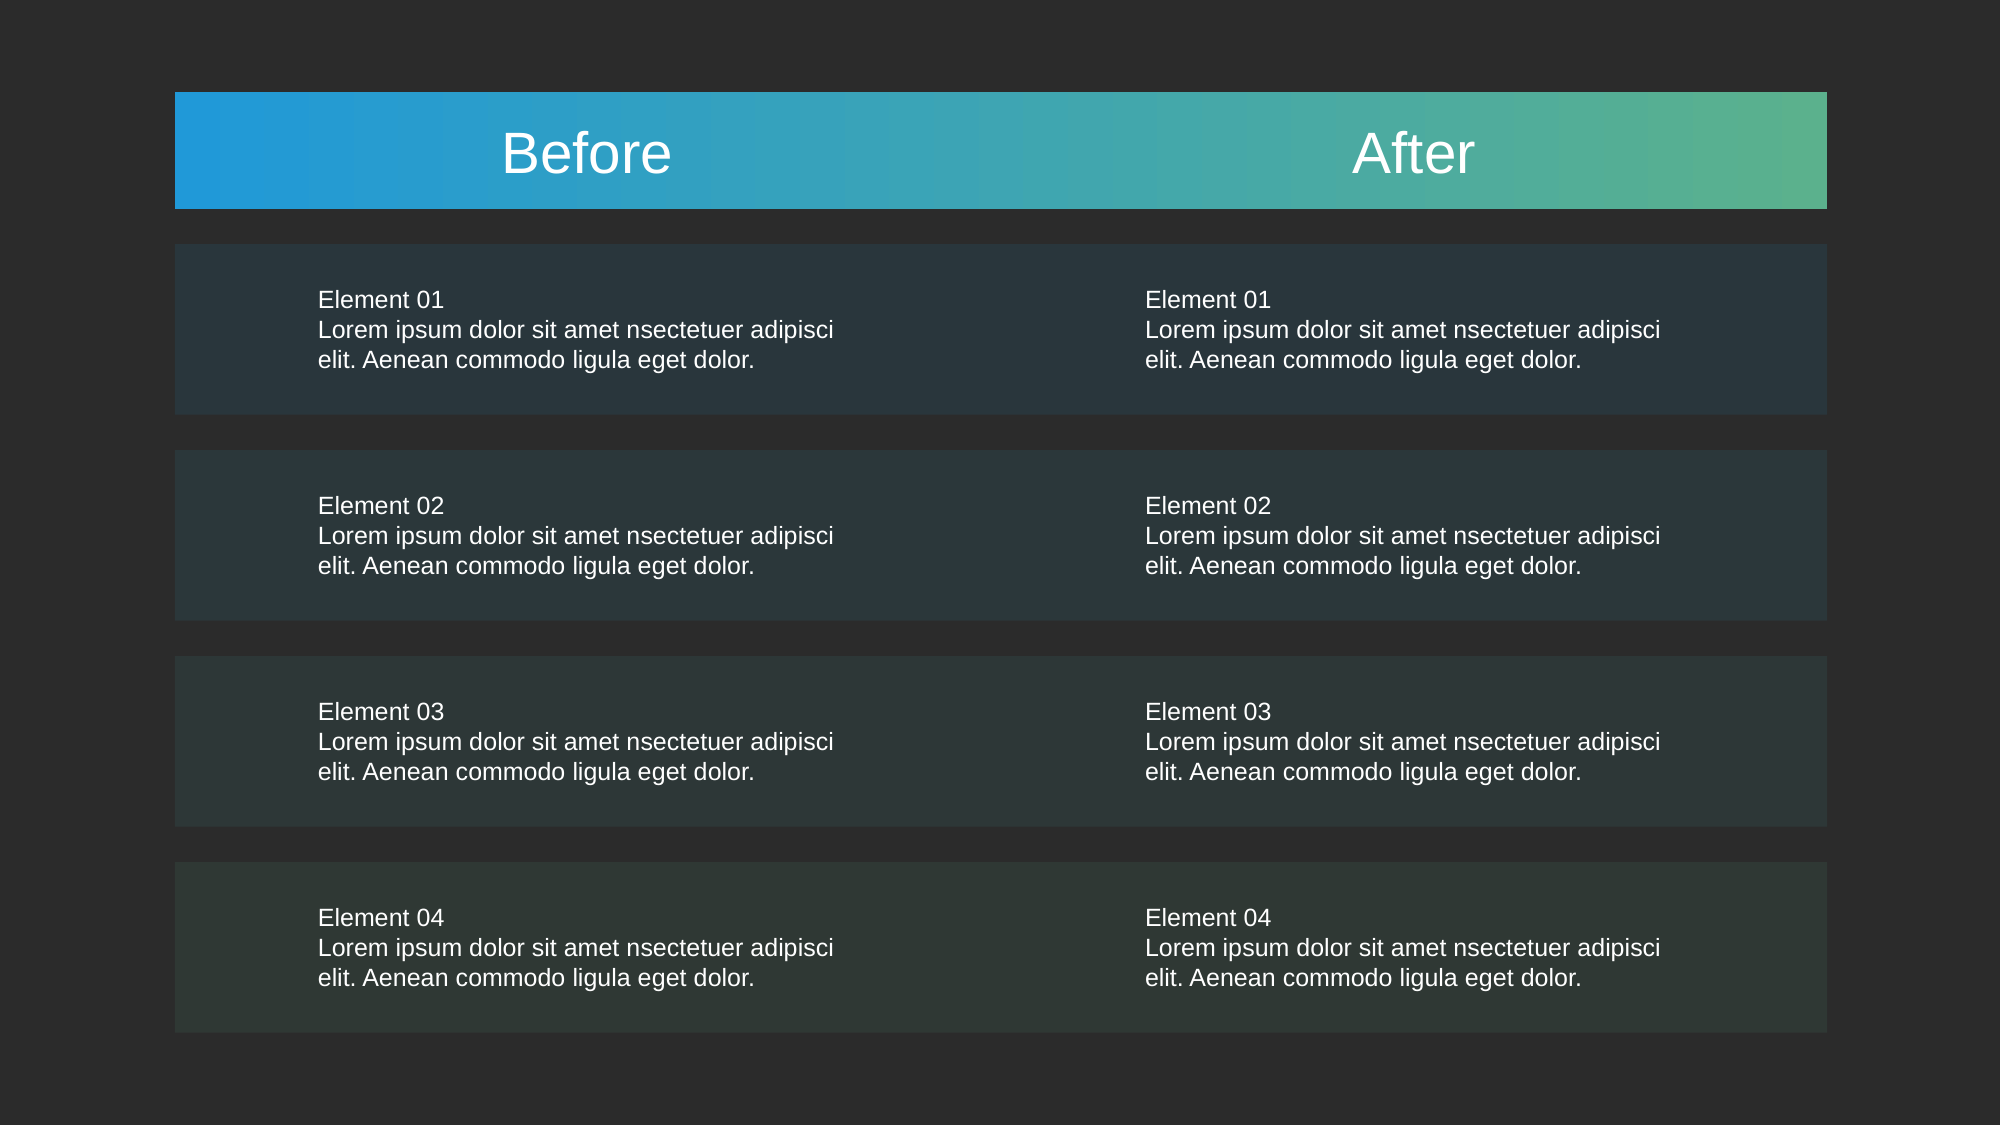

Before
After

Element 01
Lorem ipsum dolor sit amet nsectetuer adipisci elit. Aenean commodo ligula eget dolor.
Element 01
Lorem ipsum dolor sit amet nsectetuer adipisci elit. Aenean commodo ligula eget dolor.

Element 02
Lorem ipsum dolor sit amet nsectetuer adipisci elit. Aenean commodo ligula eget dolor.
Element 02
Lorem ipsum dolor sit amet nsectetuer adipisci elit. Aenean commodo ligula eget dolor.

Element 03
Lorem ipsum dolor sit amet nsectetuer adipisci elit. Aenean commodo ligula eget dolor.
Element 03
Lorem ipsum dolor sit amet nsectetuer adipisci elit. Aenean commodo ligula eget dolor.

Element 04
Lorem ipsum dolor sit amet nsectetuer adipisci elit. Aenean commodo ligula eget dolor.
Element 04
Lorem ipsum dolor sit amet nsectetuer adipisci elit. Aenean commodo ligula eget dolor.